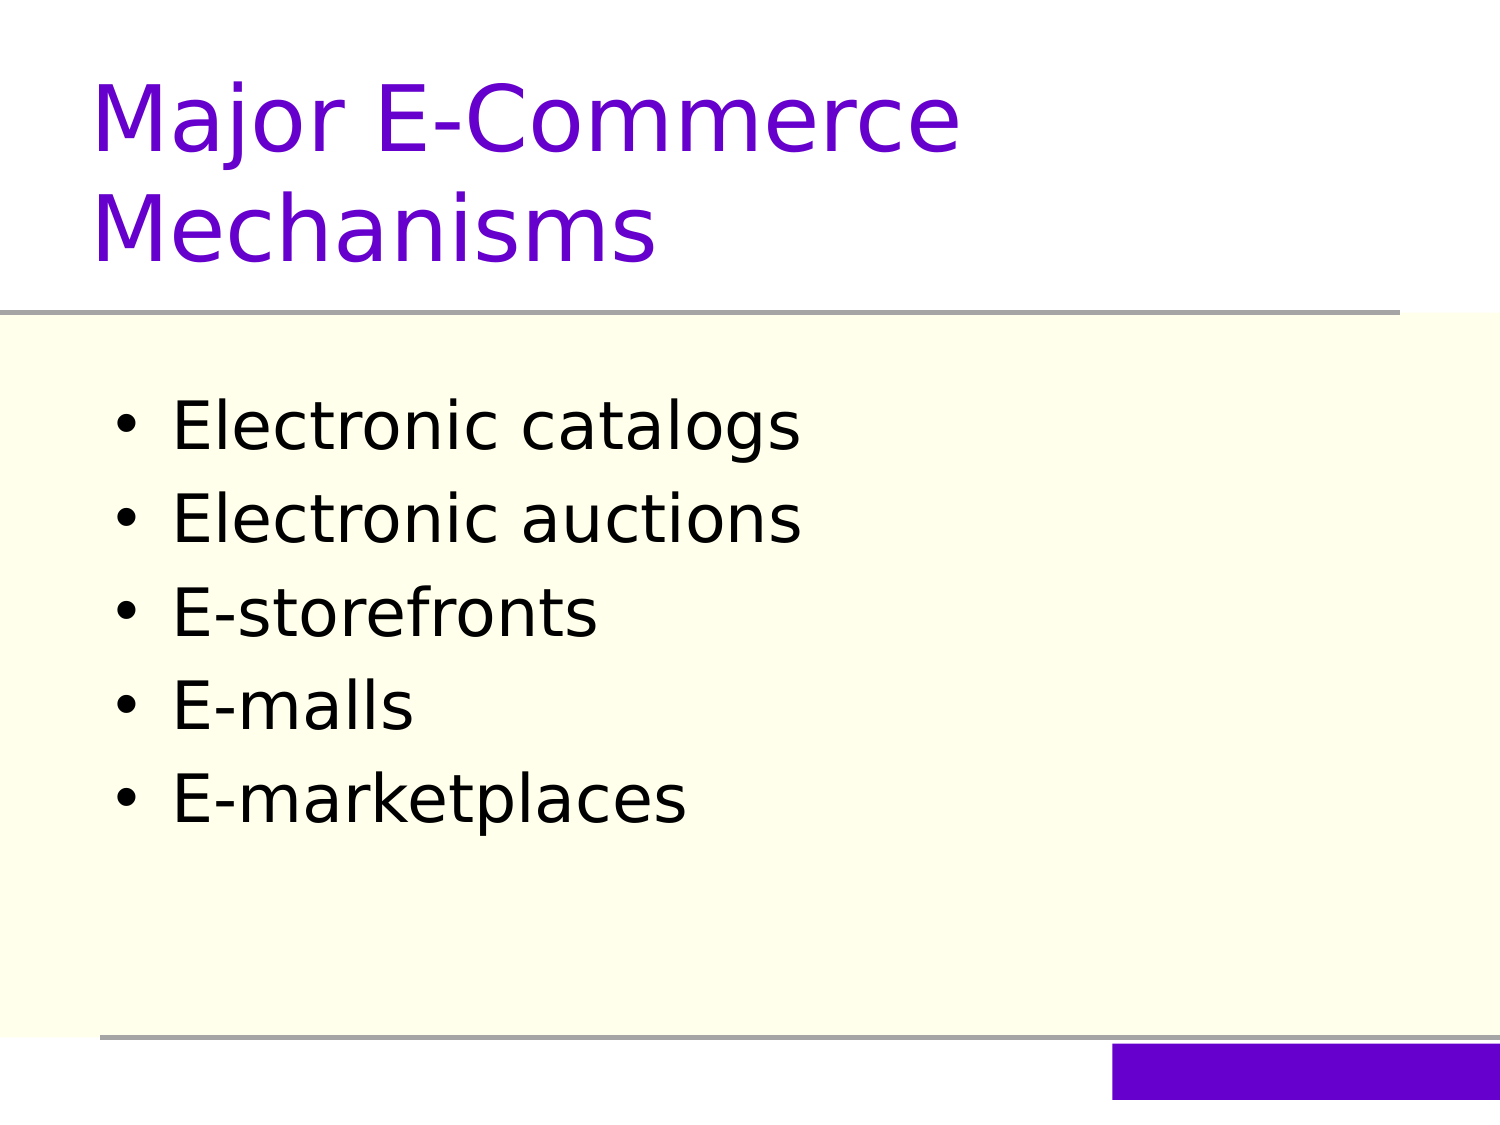

Major E-Commerce Mechanisms
Electronic catalogs
Electronic auctions
E-storefronts
E-malls
E-marketplaces